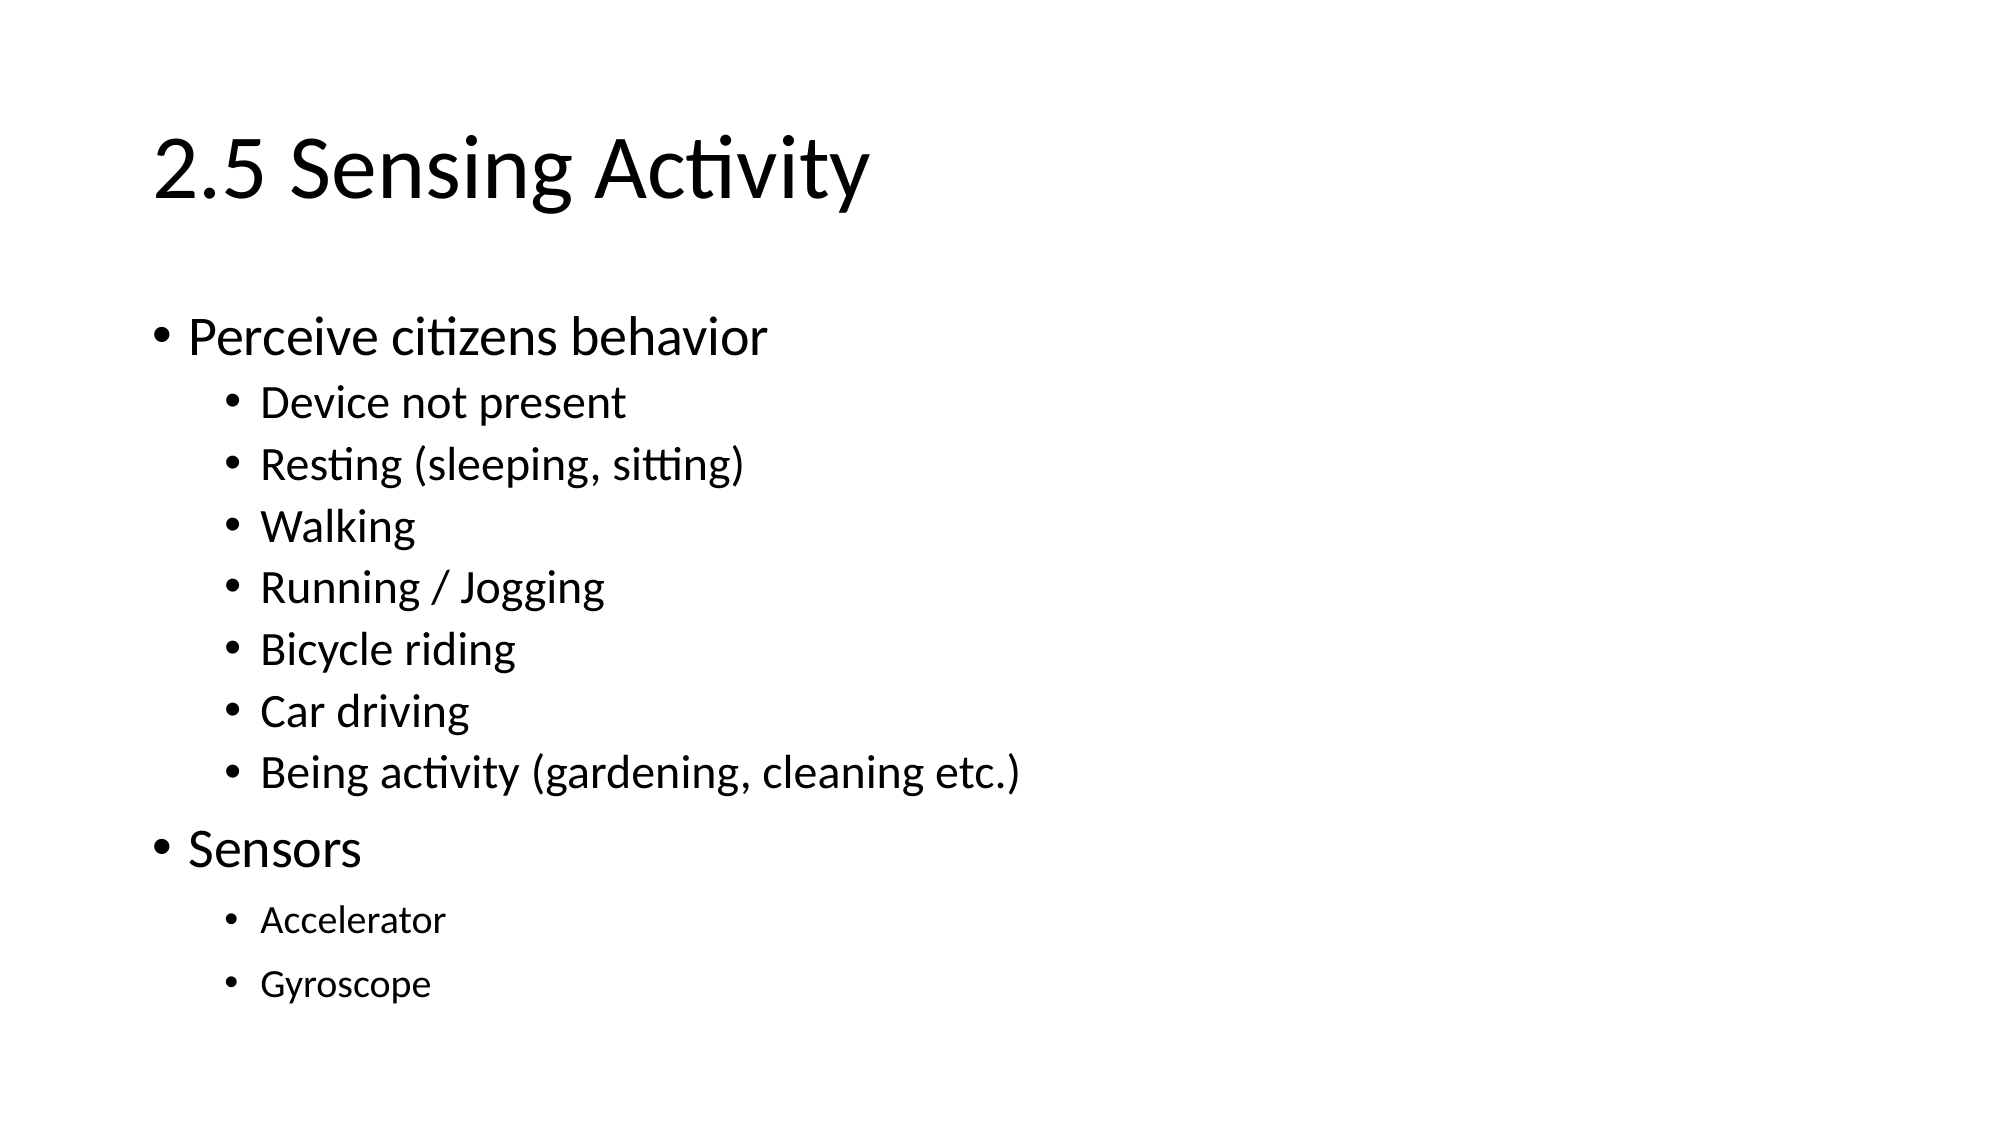

# 2.5 Sensing Activity
Perceive citizens behavior
Device not present
Resting (sleeping, sitting)
Walking
Running / Jogging
Bicycle riding
Car driving
Being activity (gardening, cleaning etc.)
Sensors
Accelerator
Gyroscope